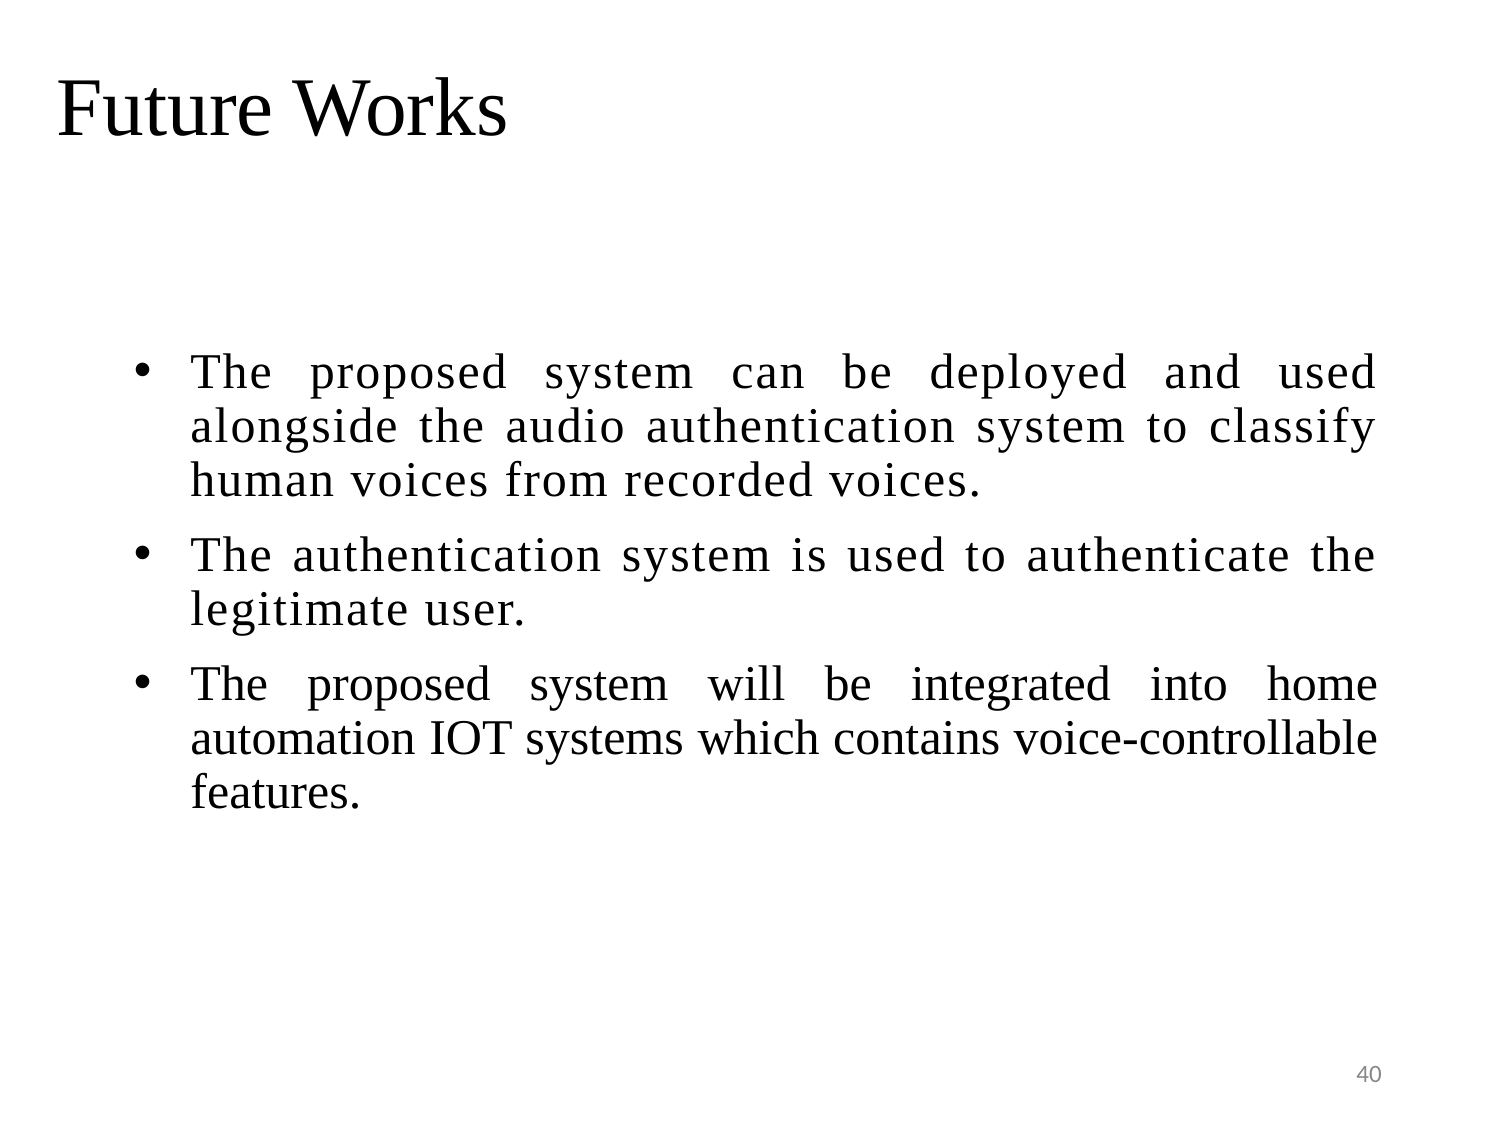

# Future Works
The proposed system can be deployed and used alongside the audio authentication system to classify human voices from recorded voices.
The authentication system is used to authenticate the legitimate user.
The proposed system will be integrated into home automation IOT systems which contains voice-controllable features.
40